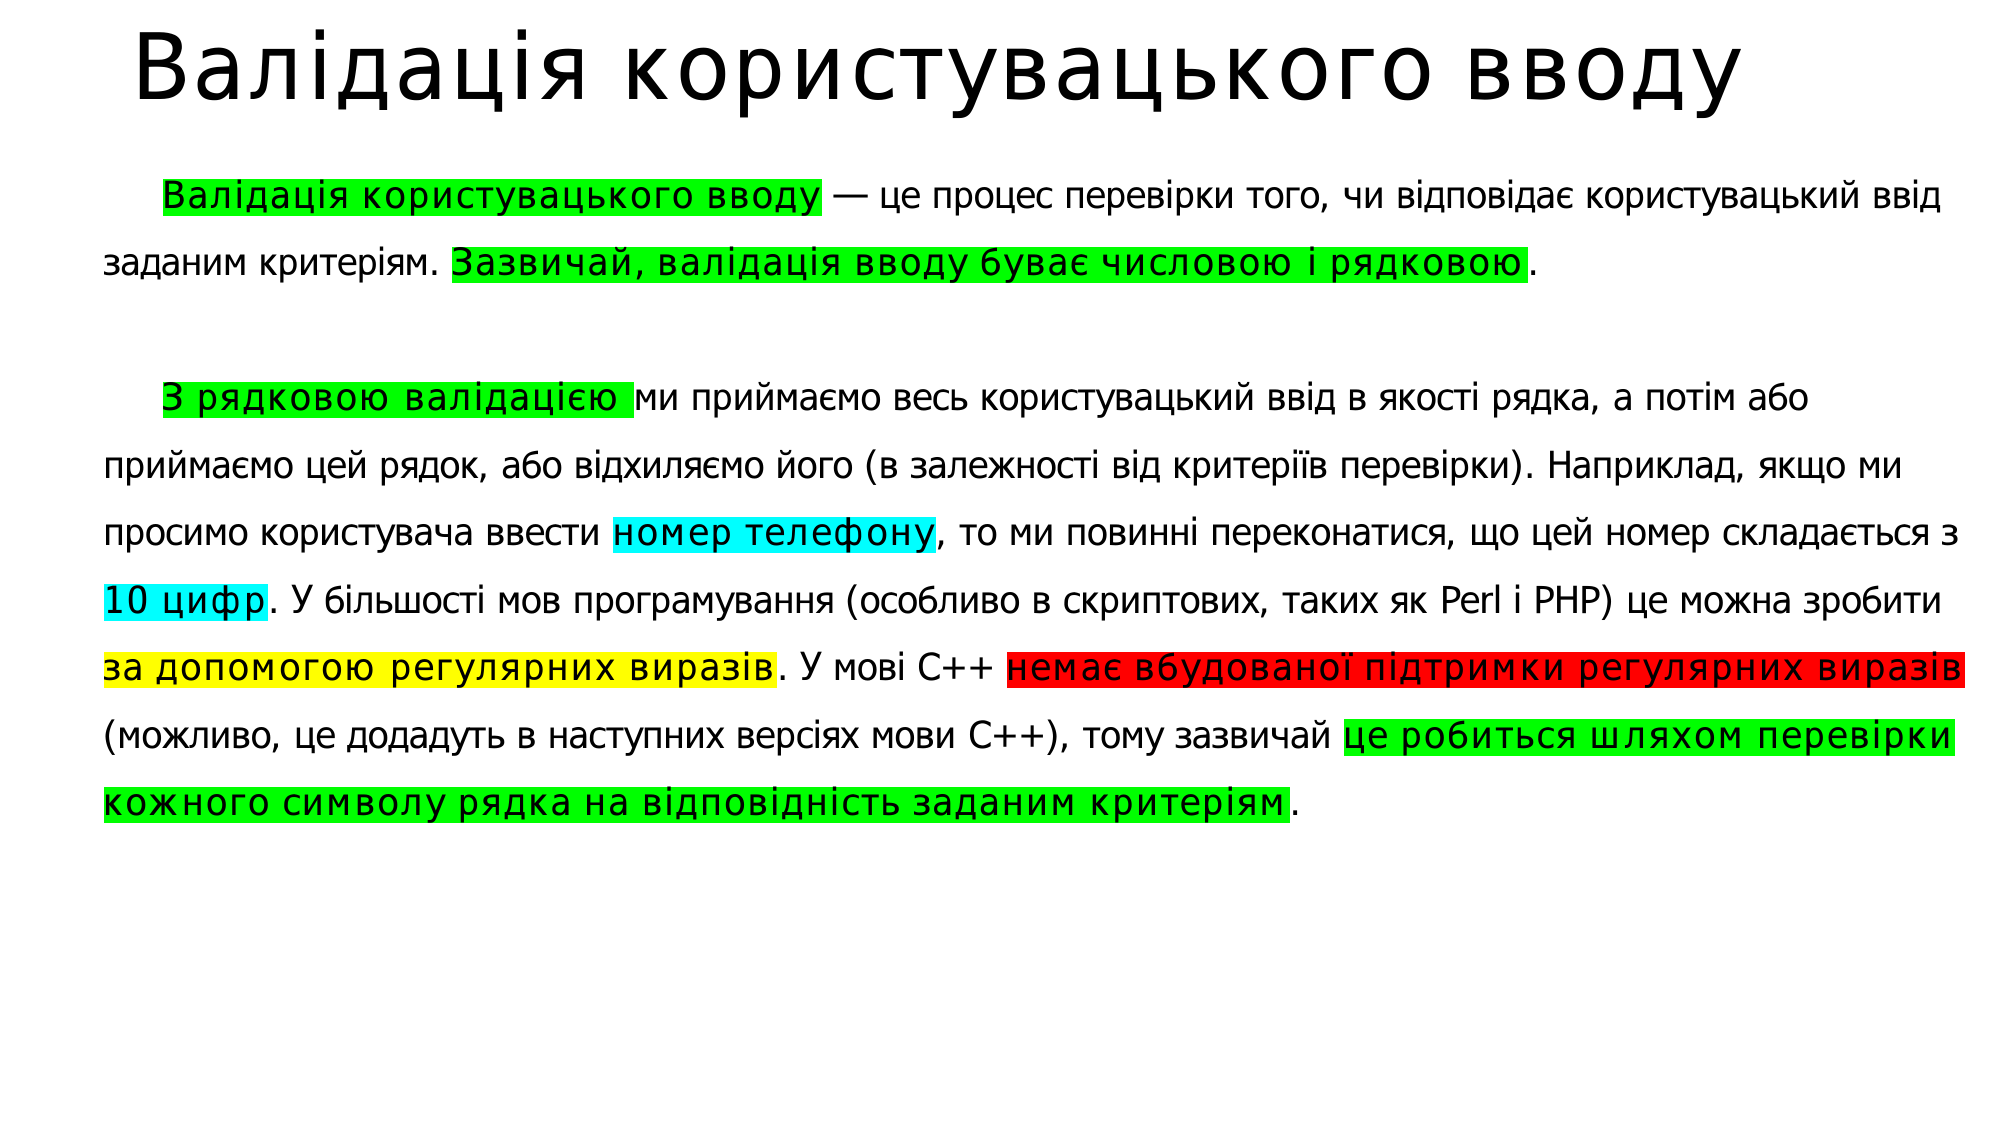

# Валідація користувацького вводу
Валідація користувацького вводу — це процес перевірки того, чи відповідає користувацький ввід заданим критеріям. Зазвичай, валідація вводу буває числовою і рядковою.

З рядковою валідацією ми приймаємо весь користувацький ввід в якості рядка, а потім або приймаємо цей рядок, або відхиляємо його (в залежності від критеріїв перевірки). Наприклад, якщо ми просимо користувача ввести номер телефону, то ми повинні переконатися, що цей номер складається з 10 цифр. У більшості мов програмування (особливо в скриптових, таких як Perl і PHP) це можна зробити за допомогою регулярних виразів. У мові C++ немає вбудованої підтримки регулярних виразів (можливо, це додадуть в наступних версіях мови C++), тому зазвичай це робиться шляхом перевірки кожного символу рядка на відповідність заданим критеріям.